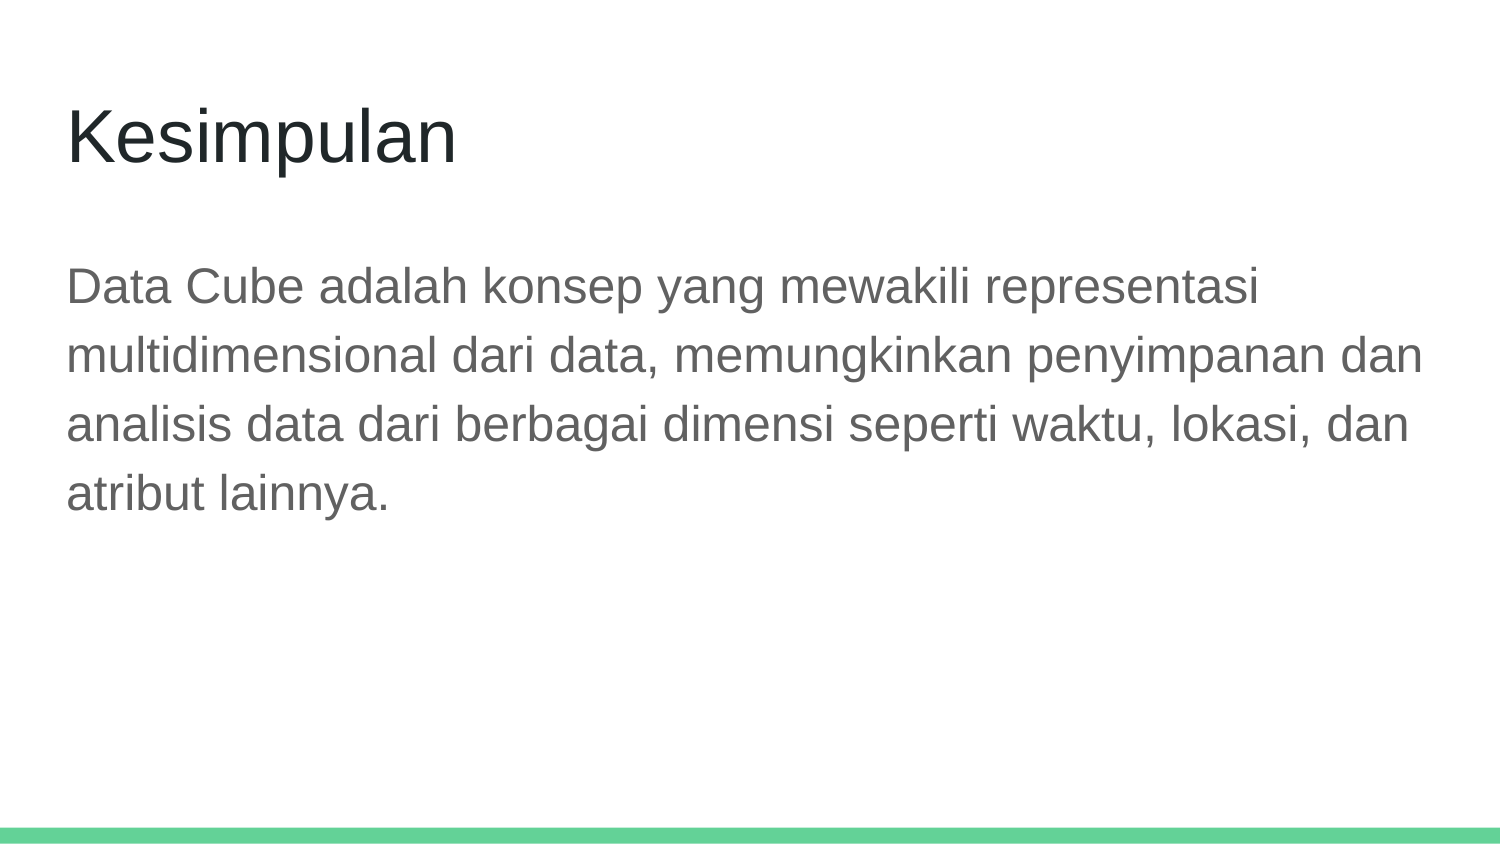

# Kesimpulan
Data Cube adalah konsep yang mewakili representasi multidimensional dari data, memungkinkan penyimpanan dan analisis data dari berbagai dimensi seperti waktu, lokasi, dan atribut lainnya.